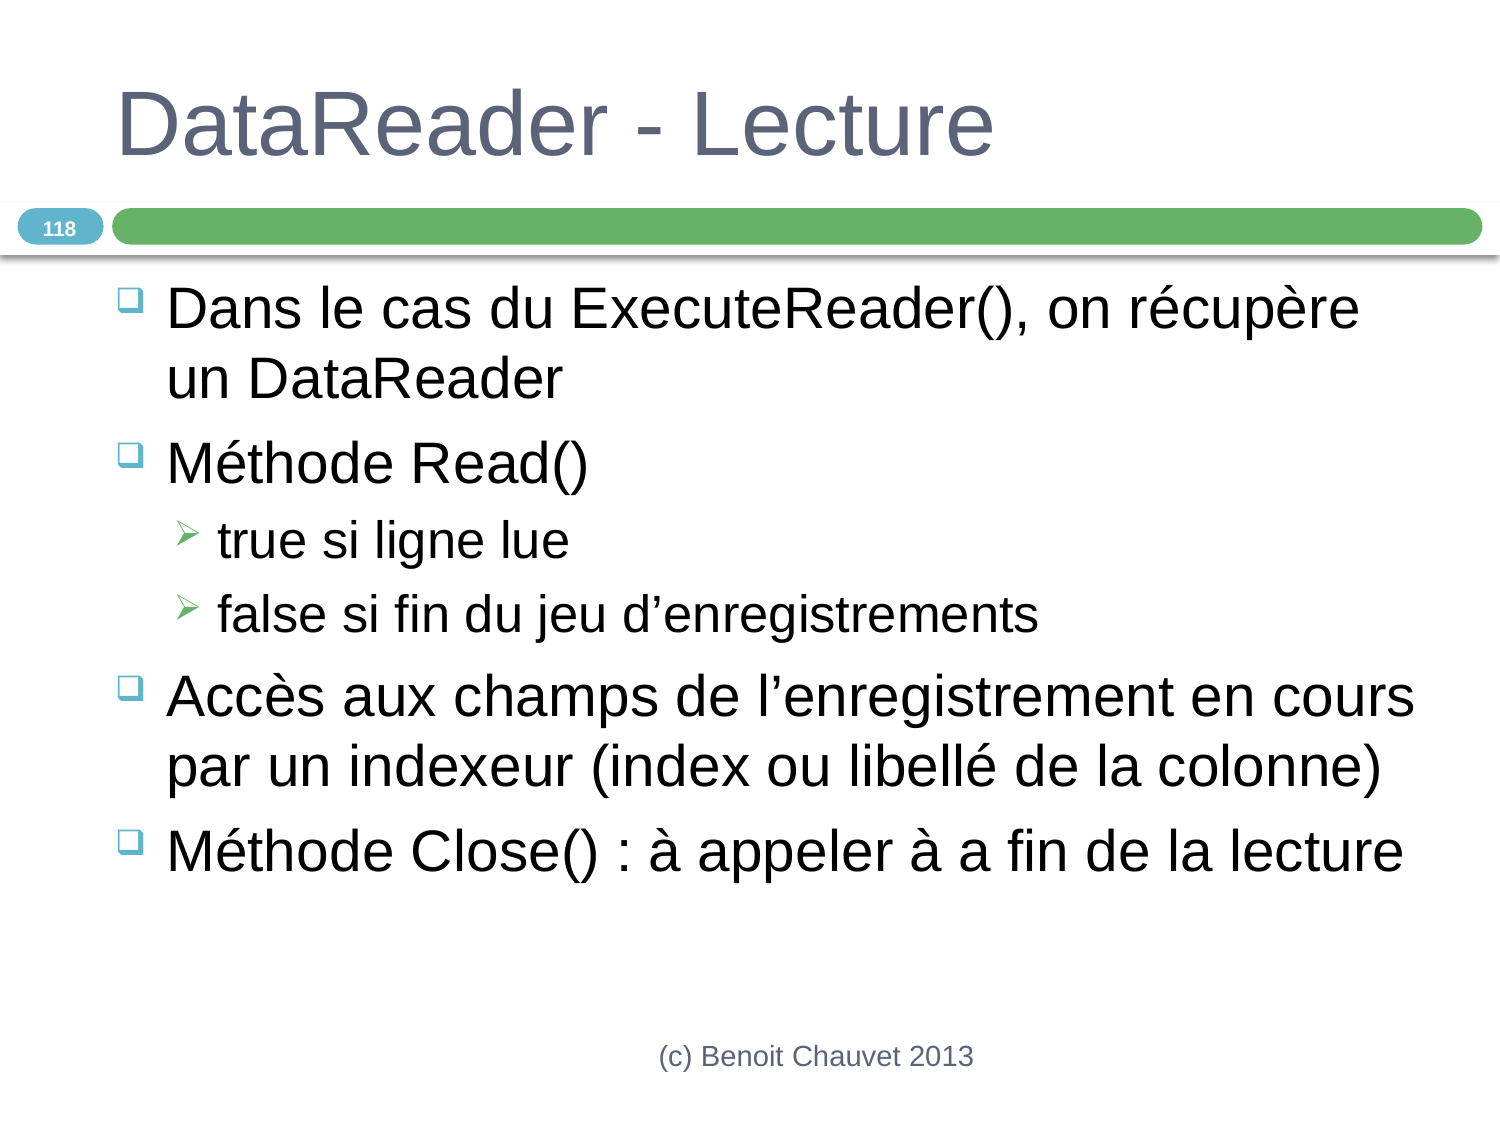

# DataReader - Lecture
118
Dans le cas du ExecuteReader(), on récupère un DataReader
Méthode Read()
true si ligne lue
false si fin du jeu d’enregistrements
Accès aux champs de l’enregistrement en cours par un indexeur (index ou libellé de la colonne)
Méthode Close() : à appeler à a fin de la lecture
(c) Benoit Chauvet 2013